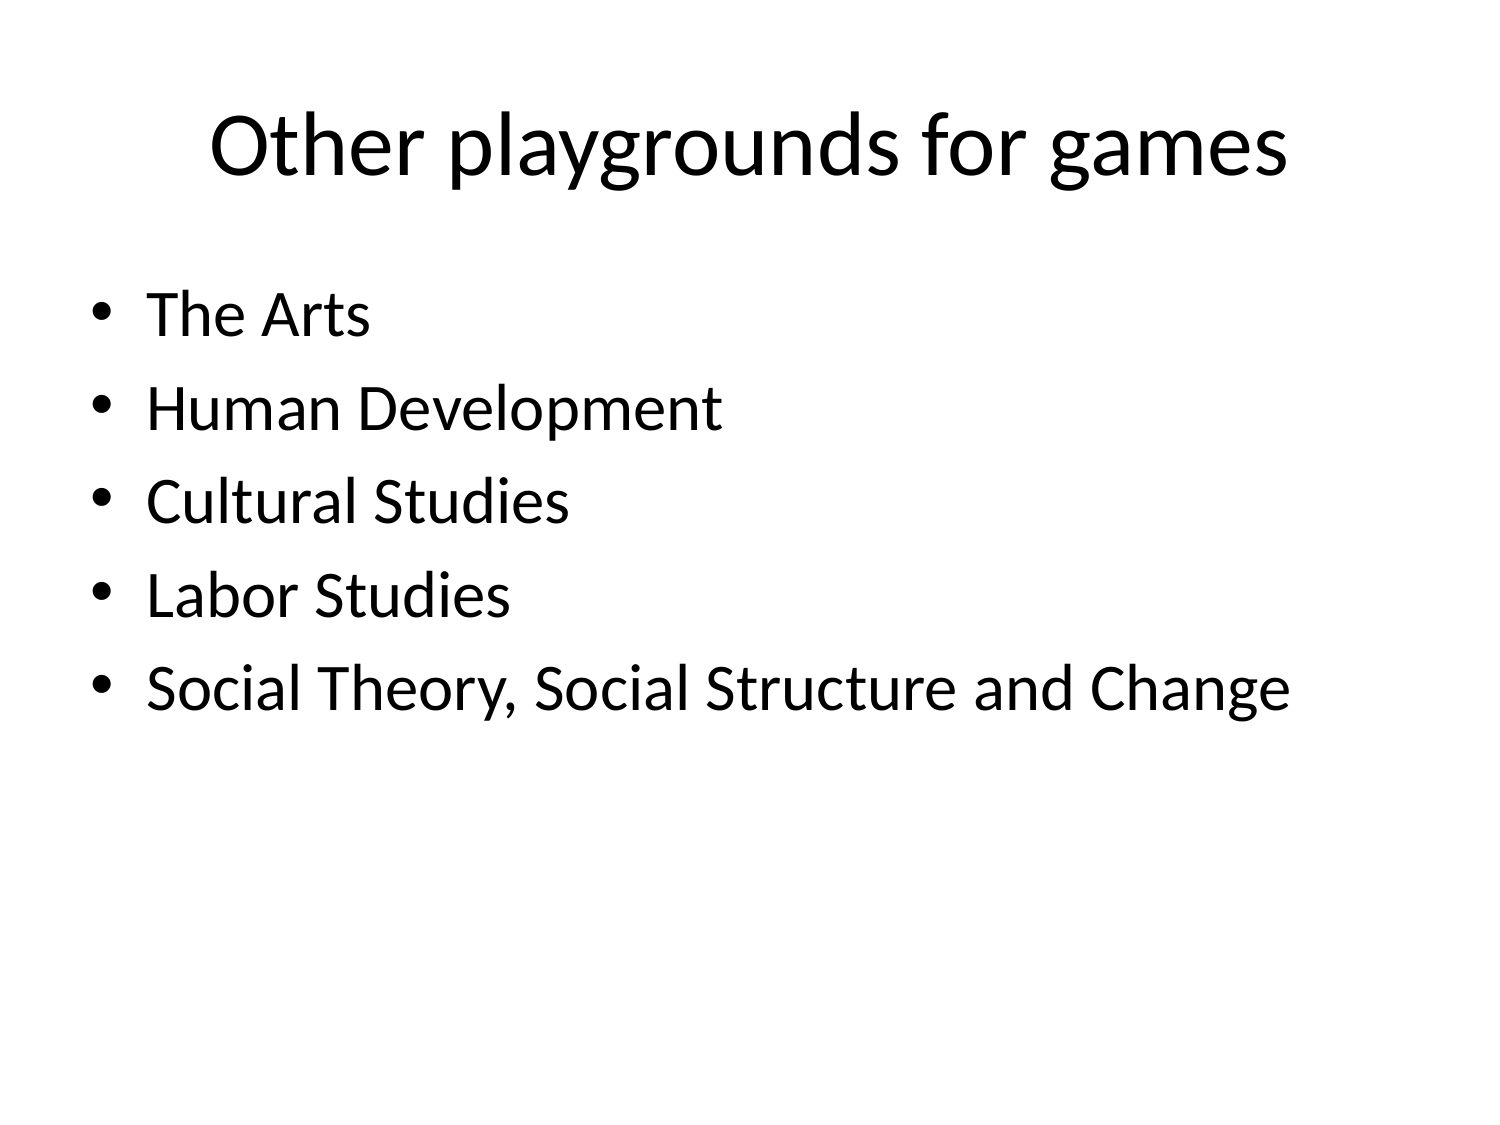

# Other playgrounds for games
The Arts
Human Development
Cultural Studies
Labor Studies
Social Theory, Social Structure and Change